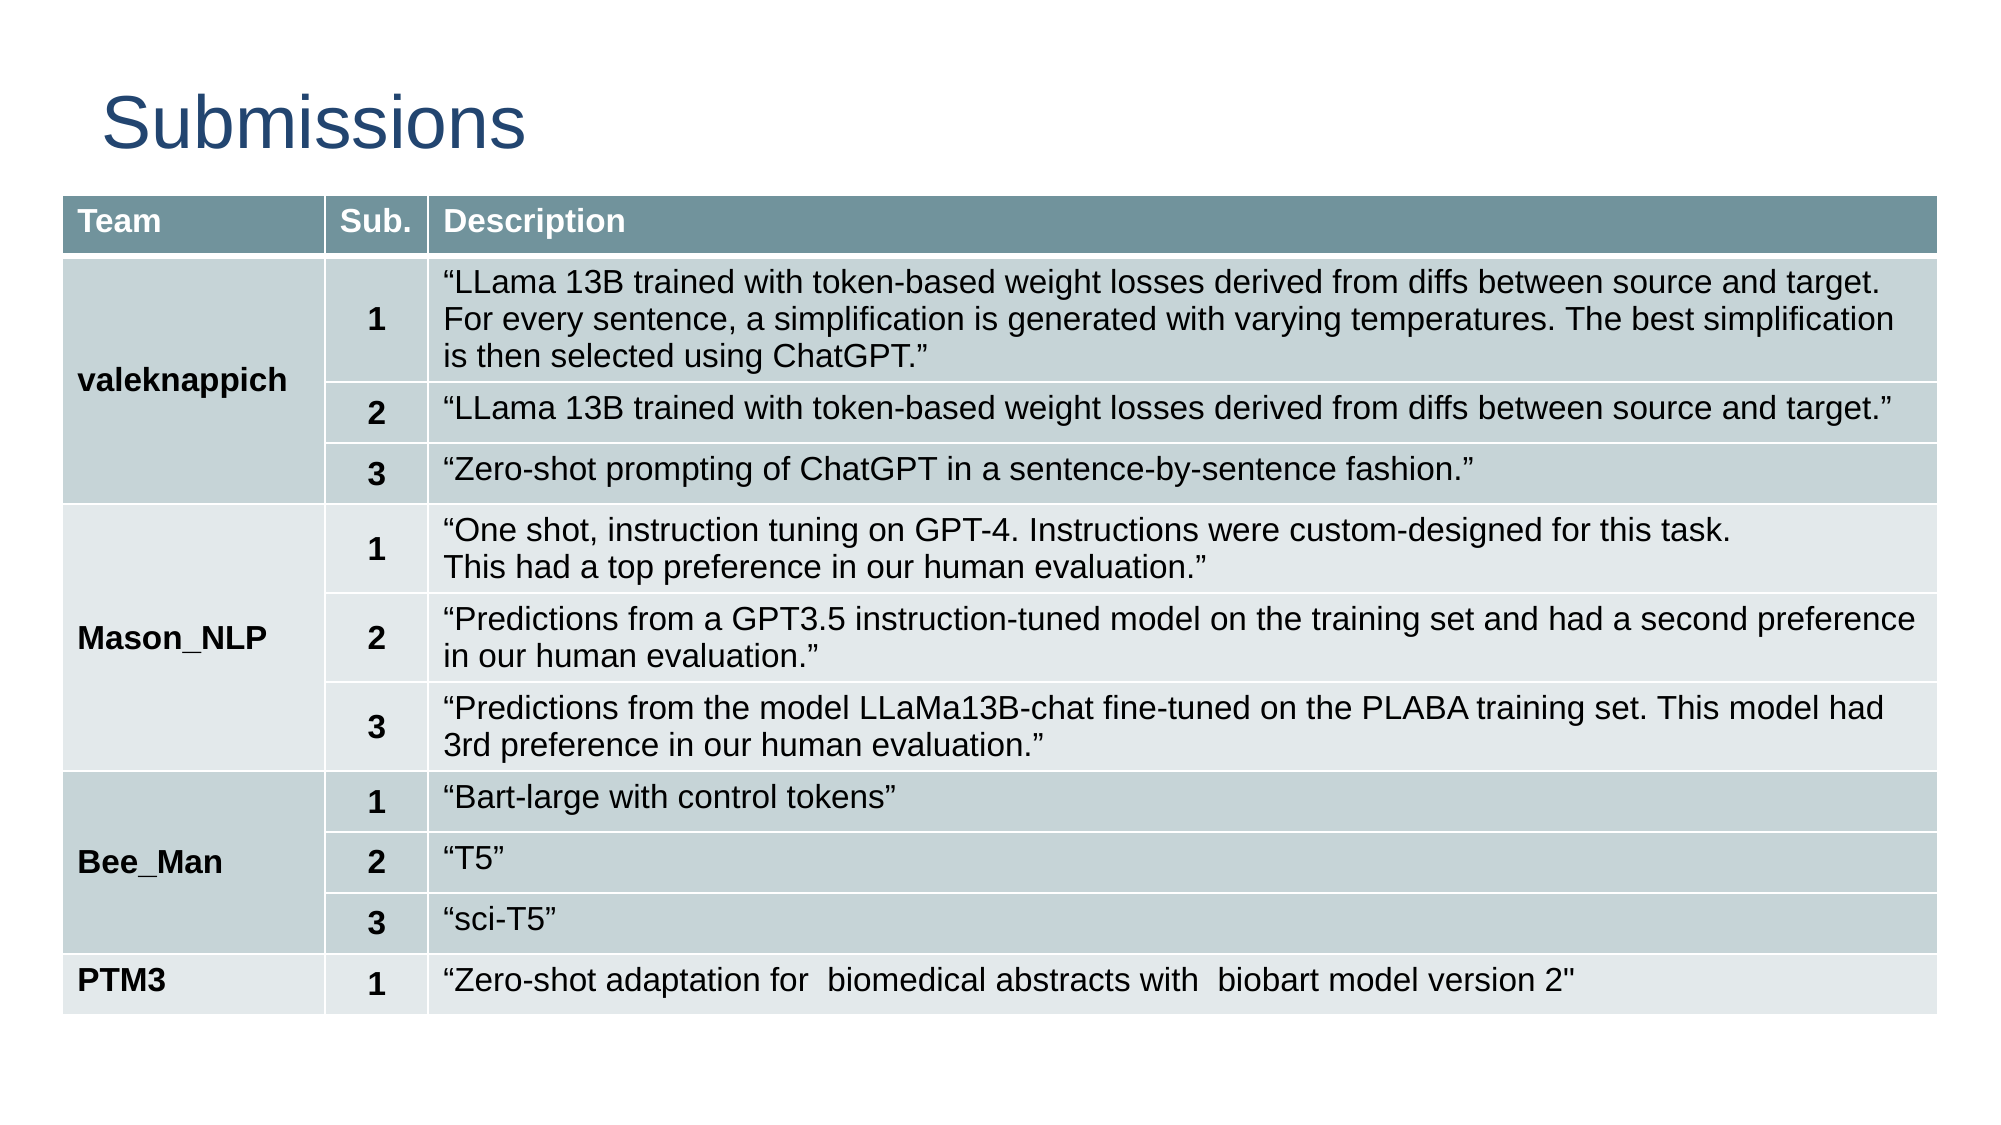

# Submissions
| Team | Sub. | Description |
| --- | --- | --- |
| valeknappich | 1 | “LLama 13B trained with token-based weight losses derived from diffs between source and target. For every sentence, a simplification is generated with varying temperatures. The best simplification is then selected using ChatGPT.” |
|  | 2 | “LLama 13B trained with token-based weight losses derived from diffs between source and target.” |
|  | 3 | “Zero-shot prompting of ChatGPT in a sentence-by-sentence fashion.” |
| Mason\_NLP | 1 | “One shot, instruction tuning on GPT-4. Instructions were custom-designed for this task. This had a top preference in our human evaluation.” |
|  | 2 | “Predictions from a GPT3.5 instruction-tuned model on the training set and had a second preference in our human evaluation.” |
|  | 3 | “Predictions from the model LLaMa13B-chat fine-tuned on the PLABA training set. This model had 3rd preference in our human evaluation.” |
| Bee\_Man | 1 | “Bart-large with control tokens” |
|  | 2 | “T5” |
|  | 3 | “sci-T5” |
| PTM3 | 1 | “Zero-shot adaptation for biomedical abstracts with biobart model version 2" |